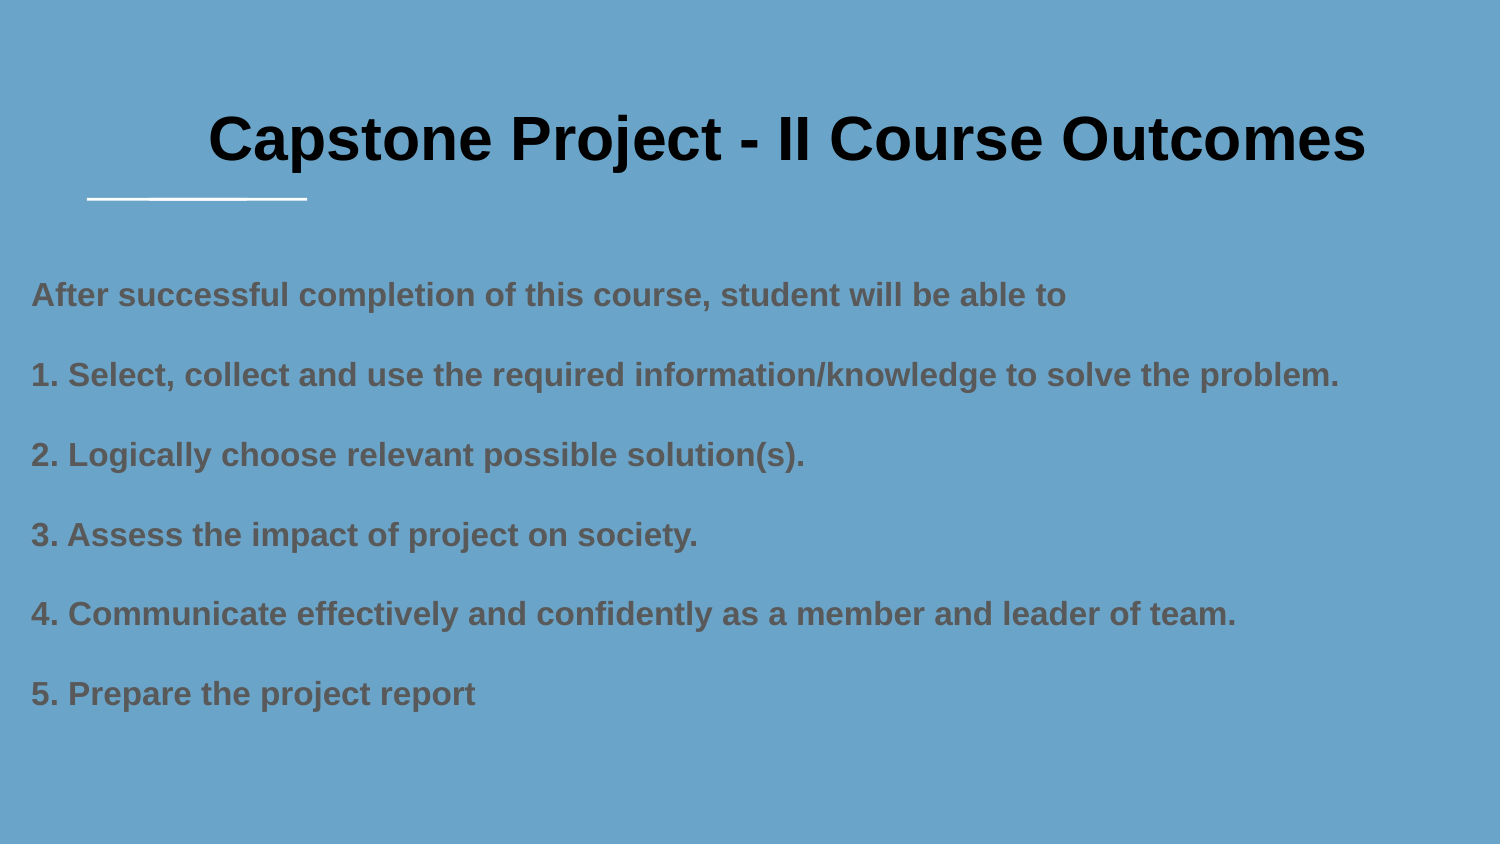

Capstone Project - II Course Outcomes

After successful completion of this course, student will be able to

1. Select, collect and use the required information/knowledge to solve the problem.

2. Logically choose relevant possible solution(s).

3. Assess the impact of project on society.

4. Communicate effectively and confidently as a member and leader of team.

5. Prepare the project report